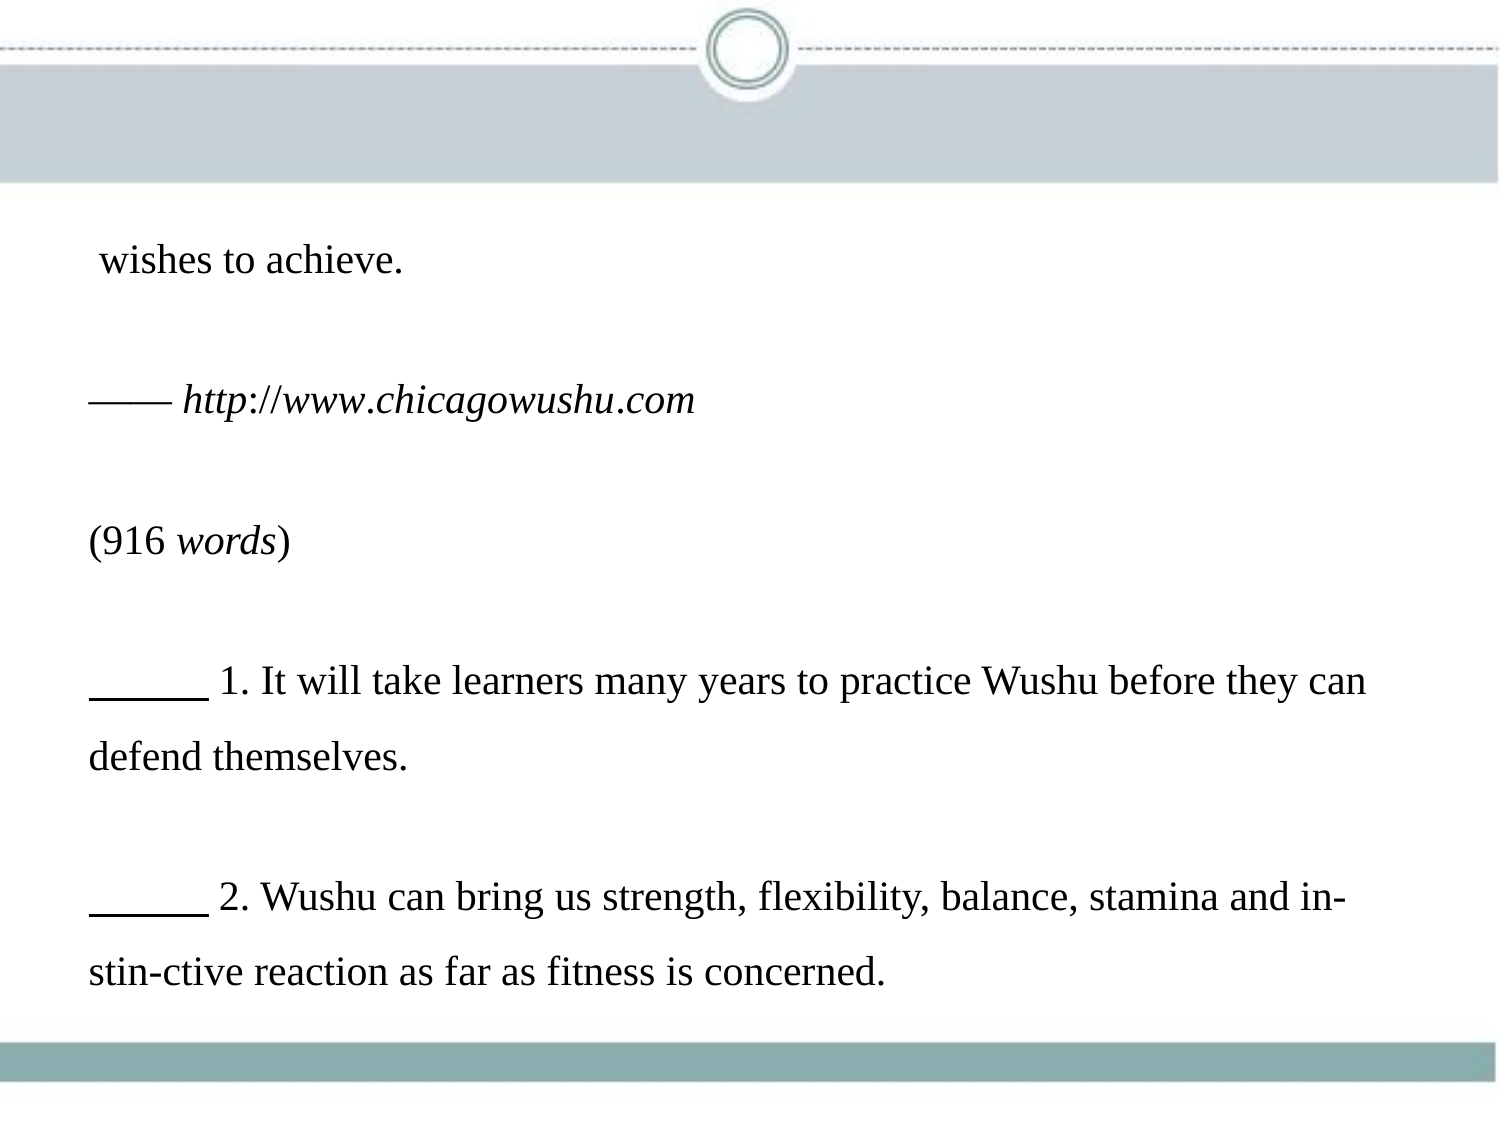

wishes to achieve.
—— http://www.chicagowushu.com
(916 words)
　　    1. It will take learners many years to practice Wushu before they can
defend themselves.
　　    2. Wushu can bring us strength, flexibility, balance, stamina and in-
stin-ctive reaction as far as fitness is concerned.